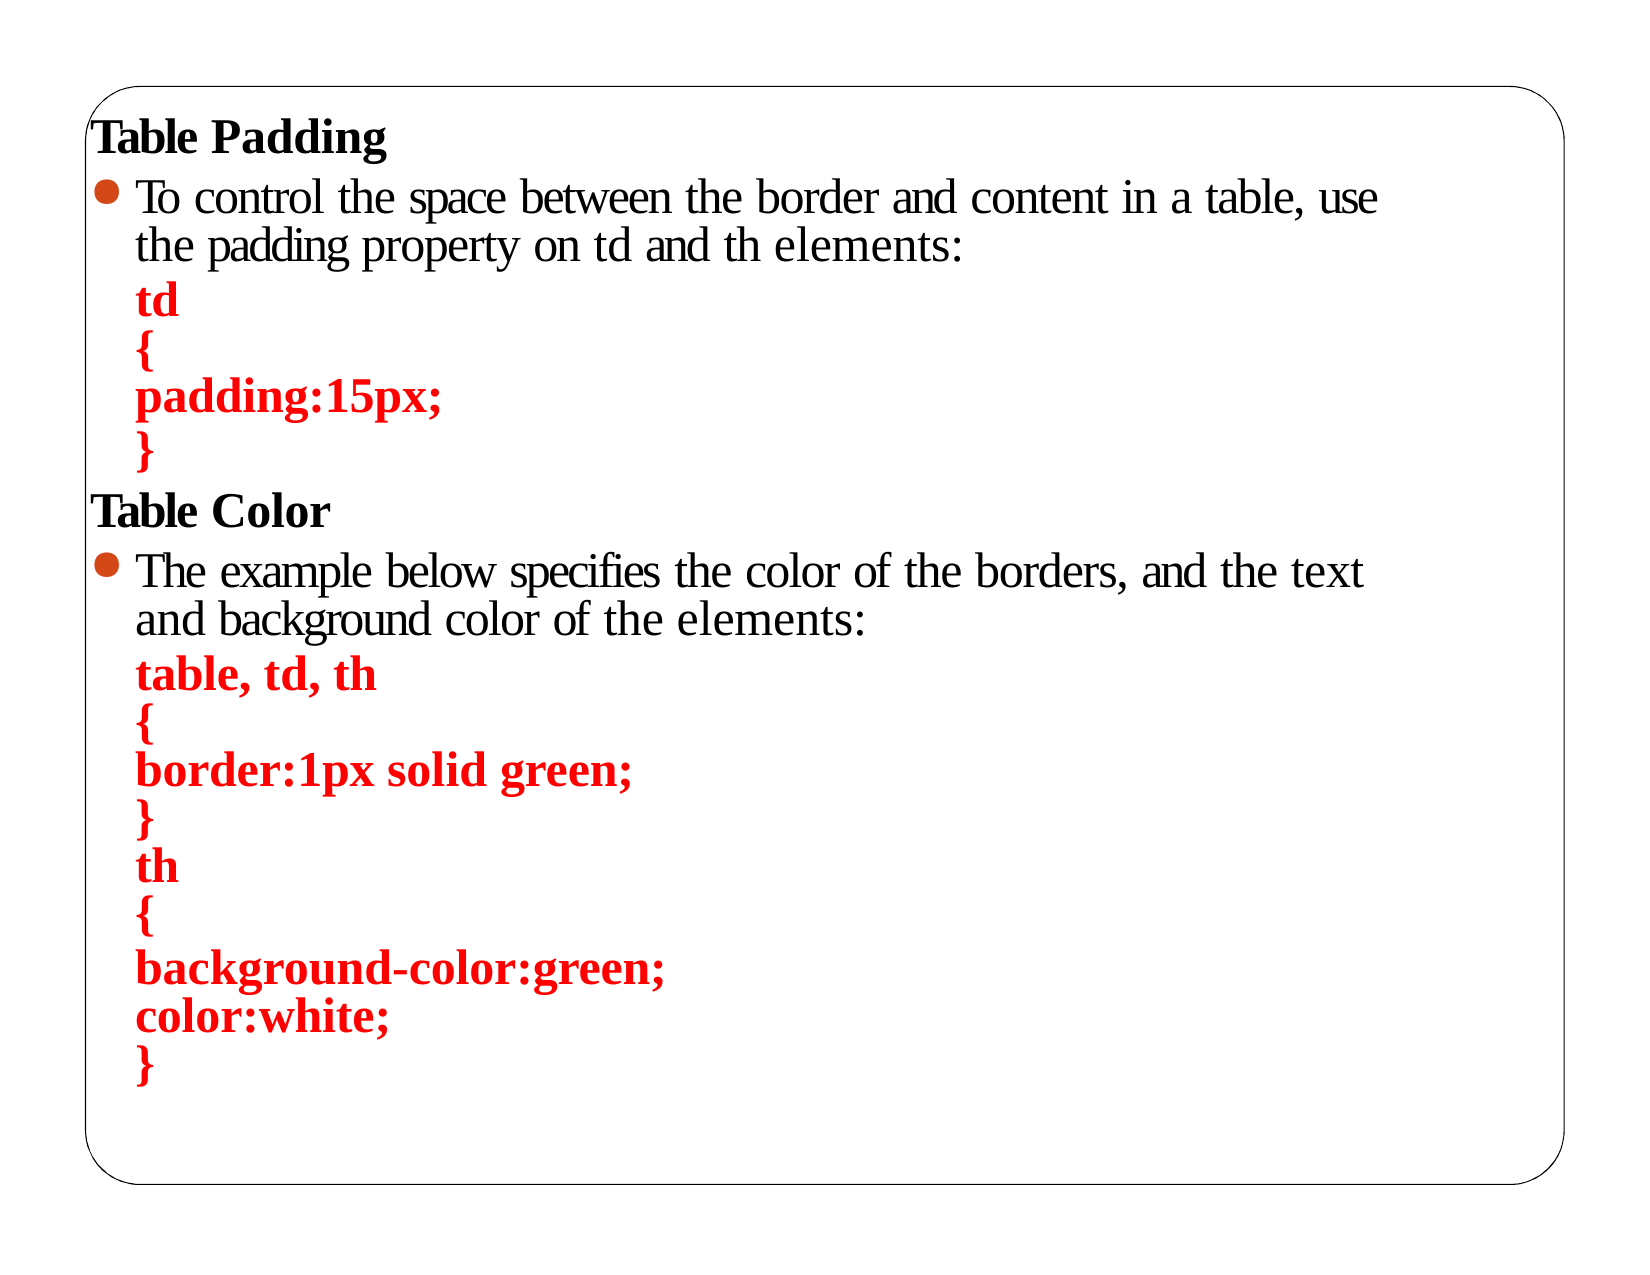

Table Padding
To control the space between the border and content in a table, use the padding property on td and th elements:
td
{
padding:15px;
}
Table Color
The example below specifies the color of the borders, and the text and background color of the elements:
table, td, th
{
border:1px solid green;
}
th
{
background-color:green; color:white;
}
50